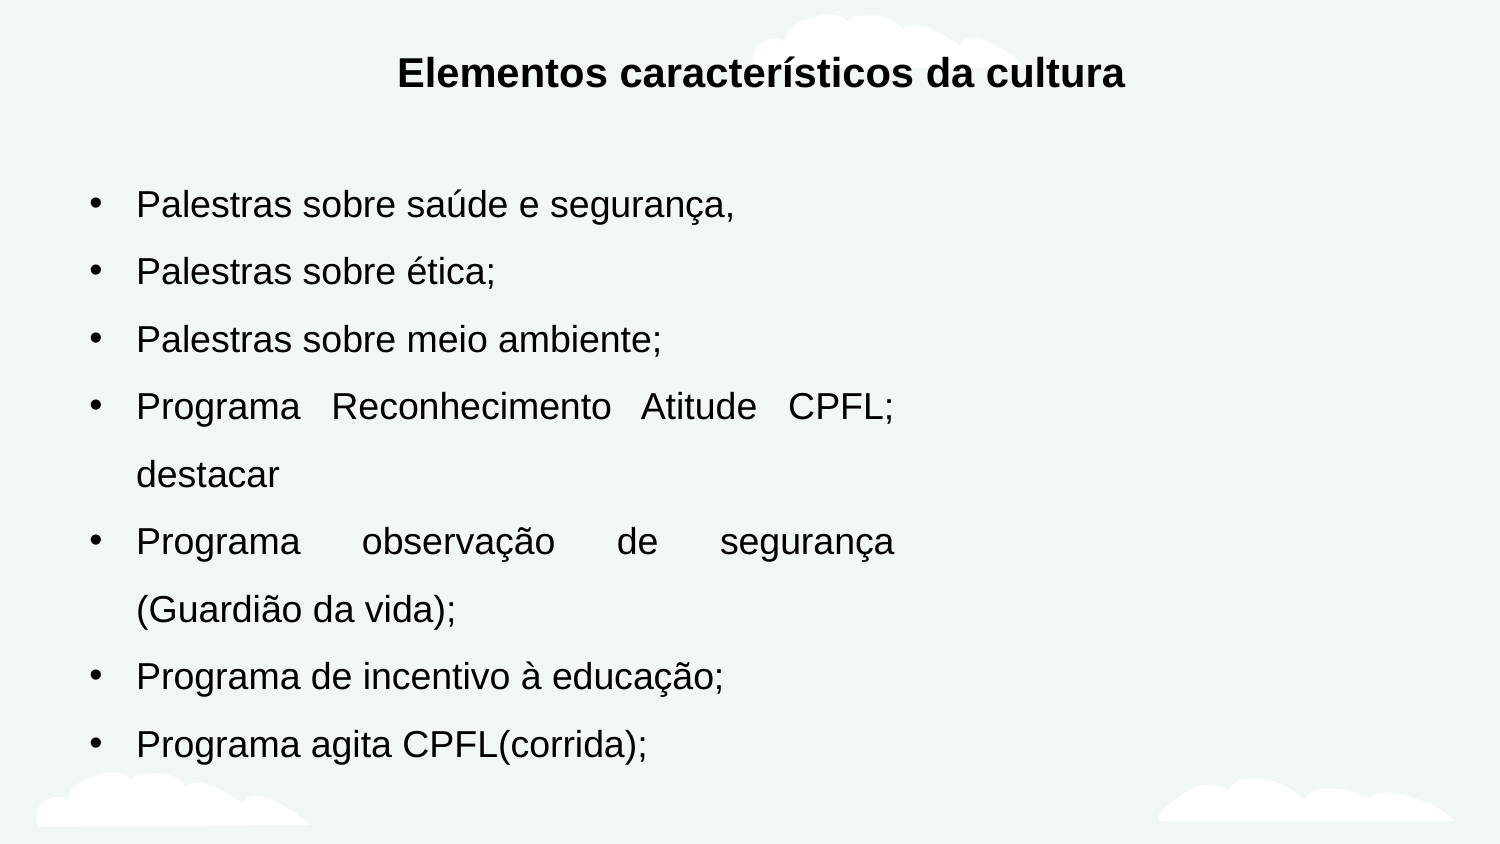

Elementos característicos da cultura
Palestras sobre saúde e segurança,
Palestras sobre ética;
Palestras sobre meio ambiente;
Programa Reconhecimento Atitude CPFL; destacar
Programa observação de segurança (Guardião da vida);
Programa de incentivo à educação;
Programa agita CPFL(corrida);